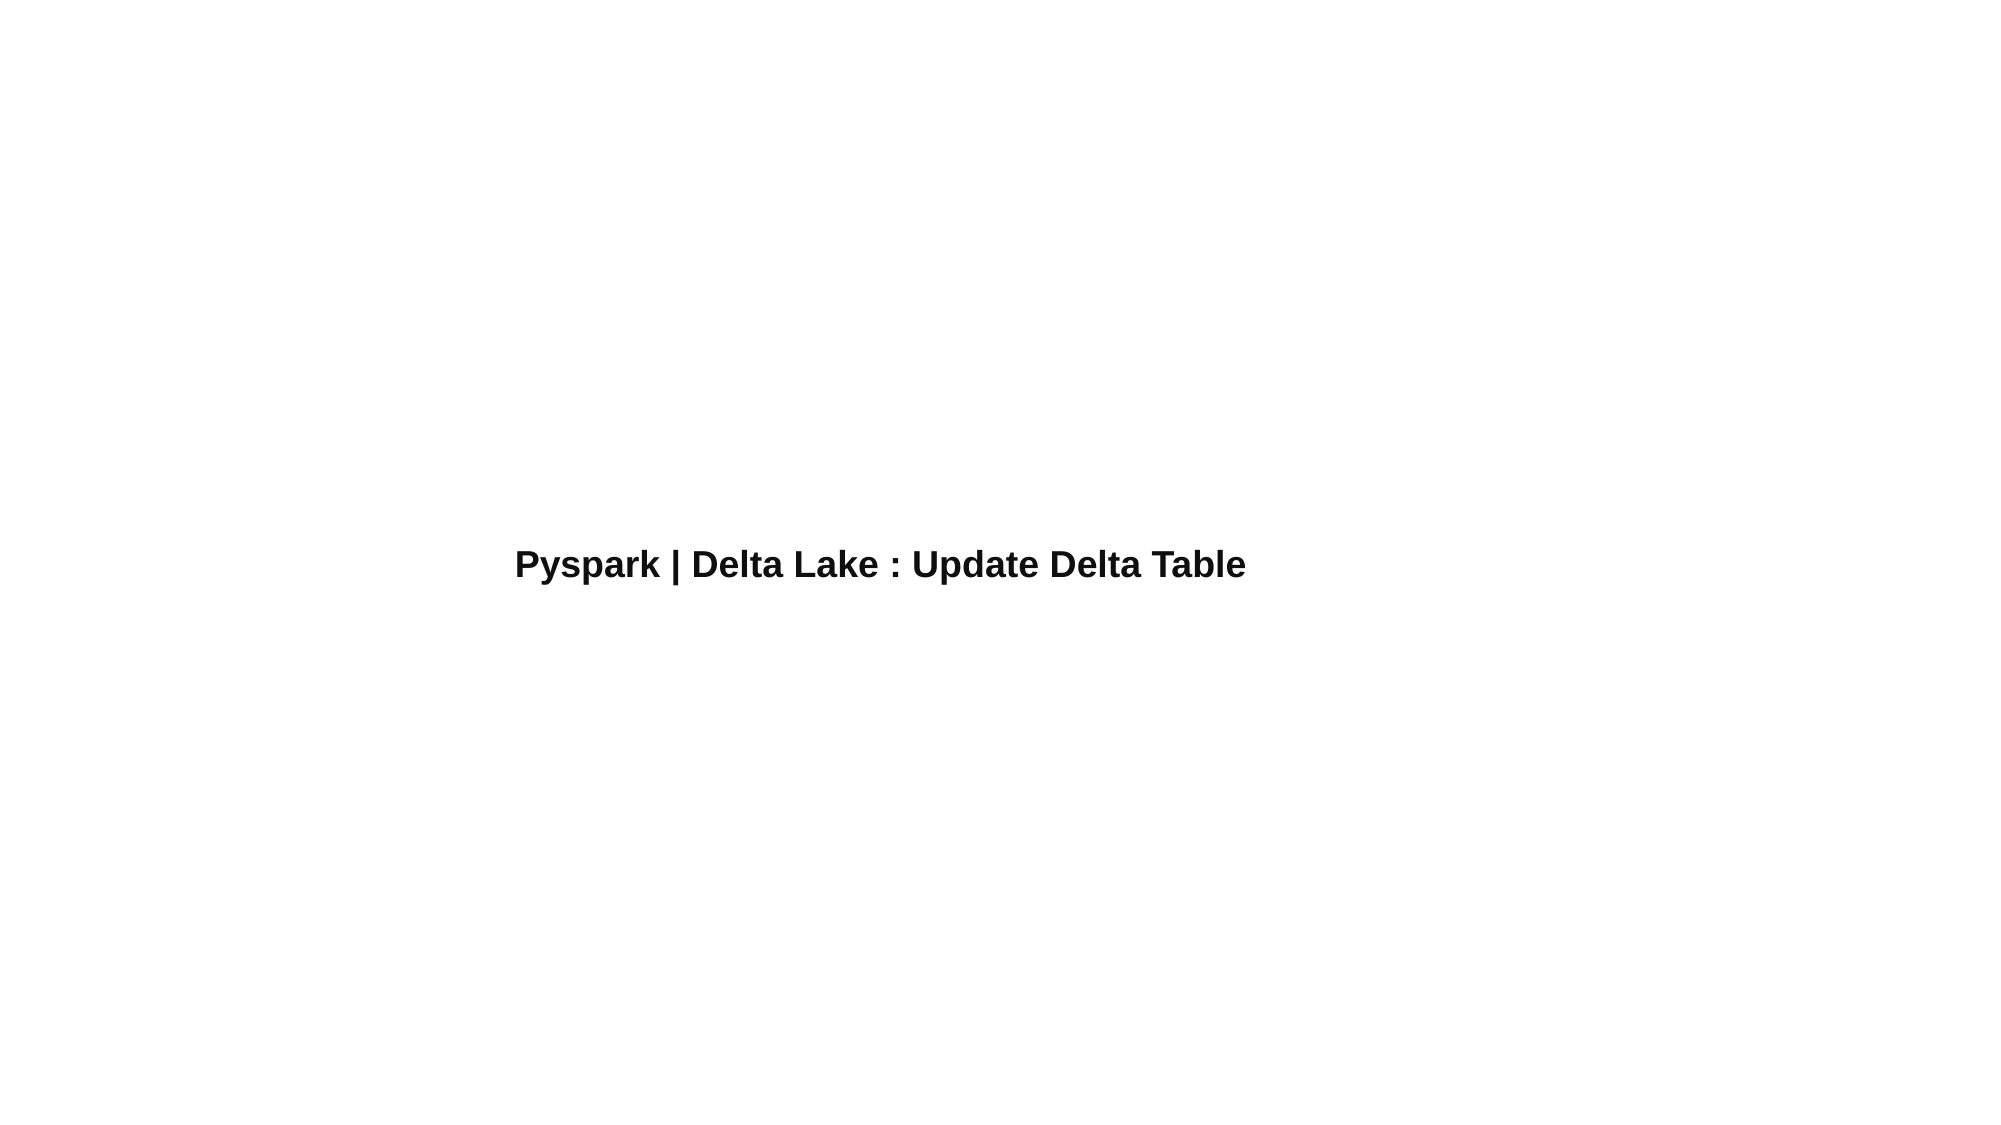

Pyspark | Delta Lake : Update Delta Table